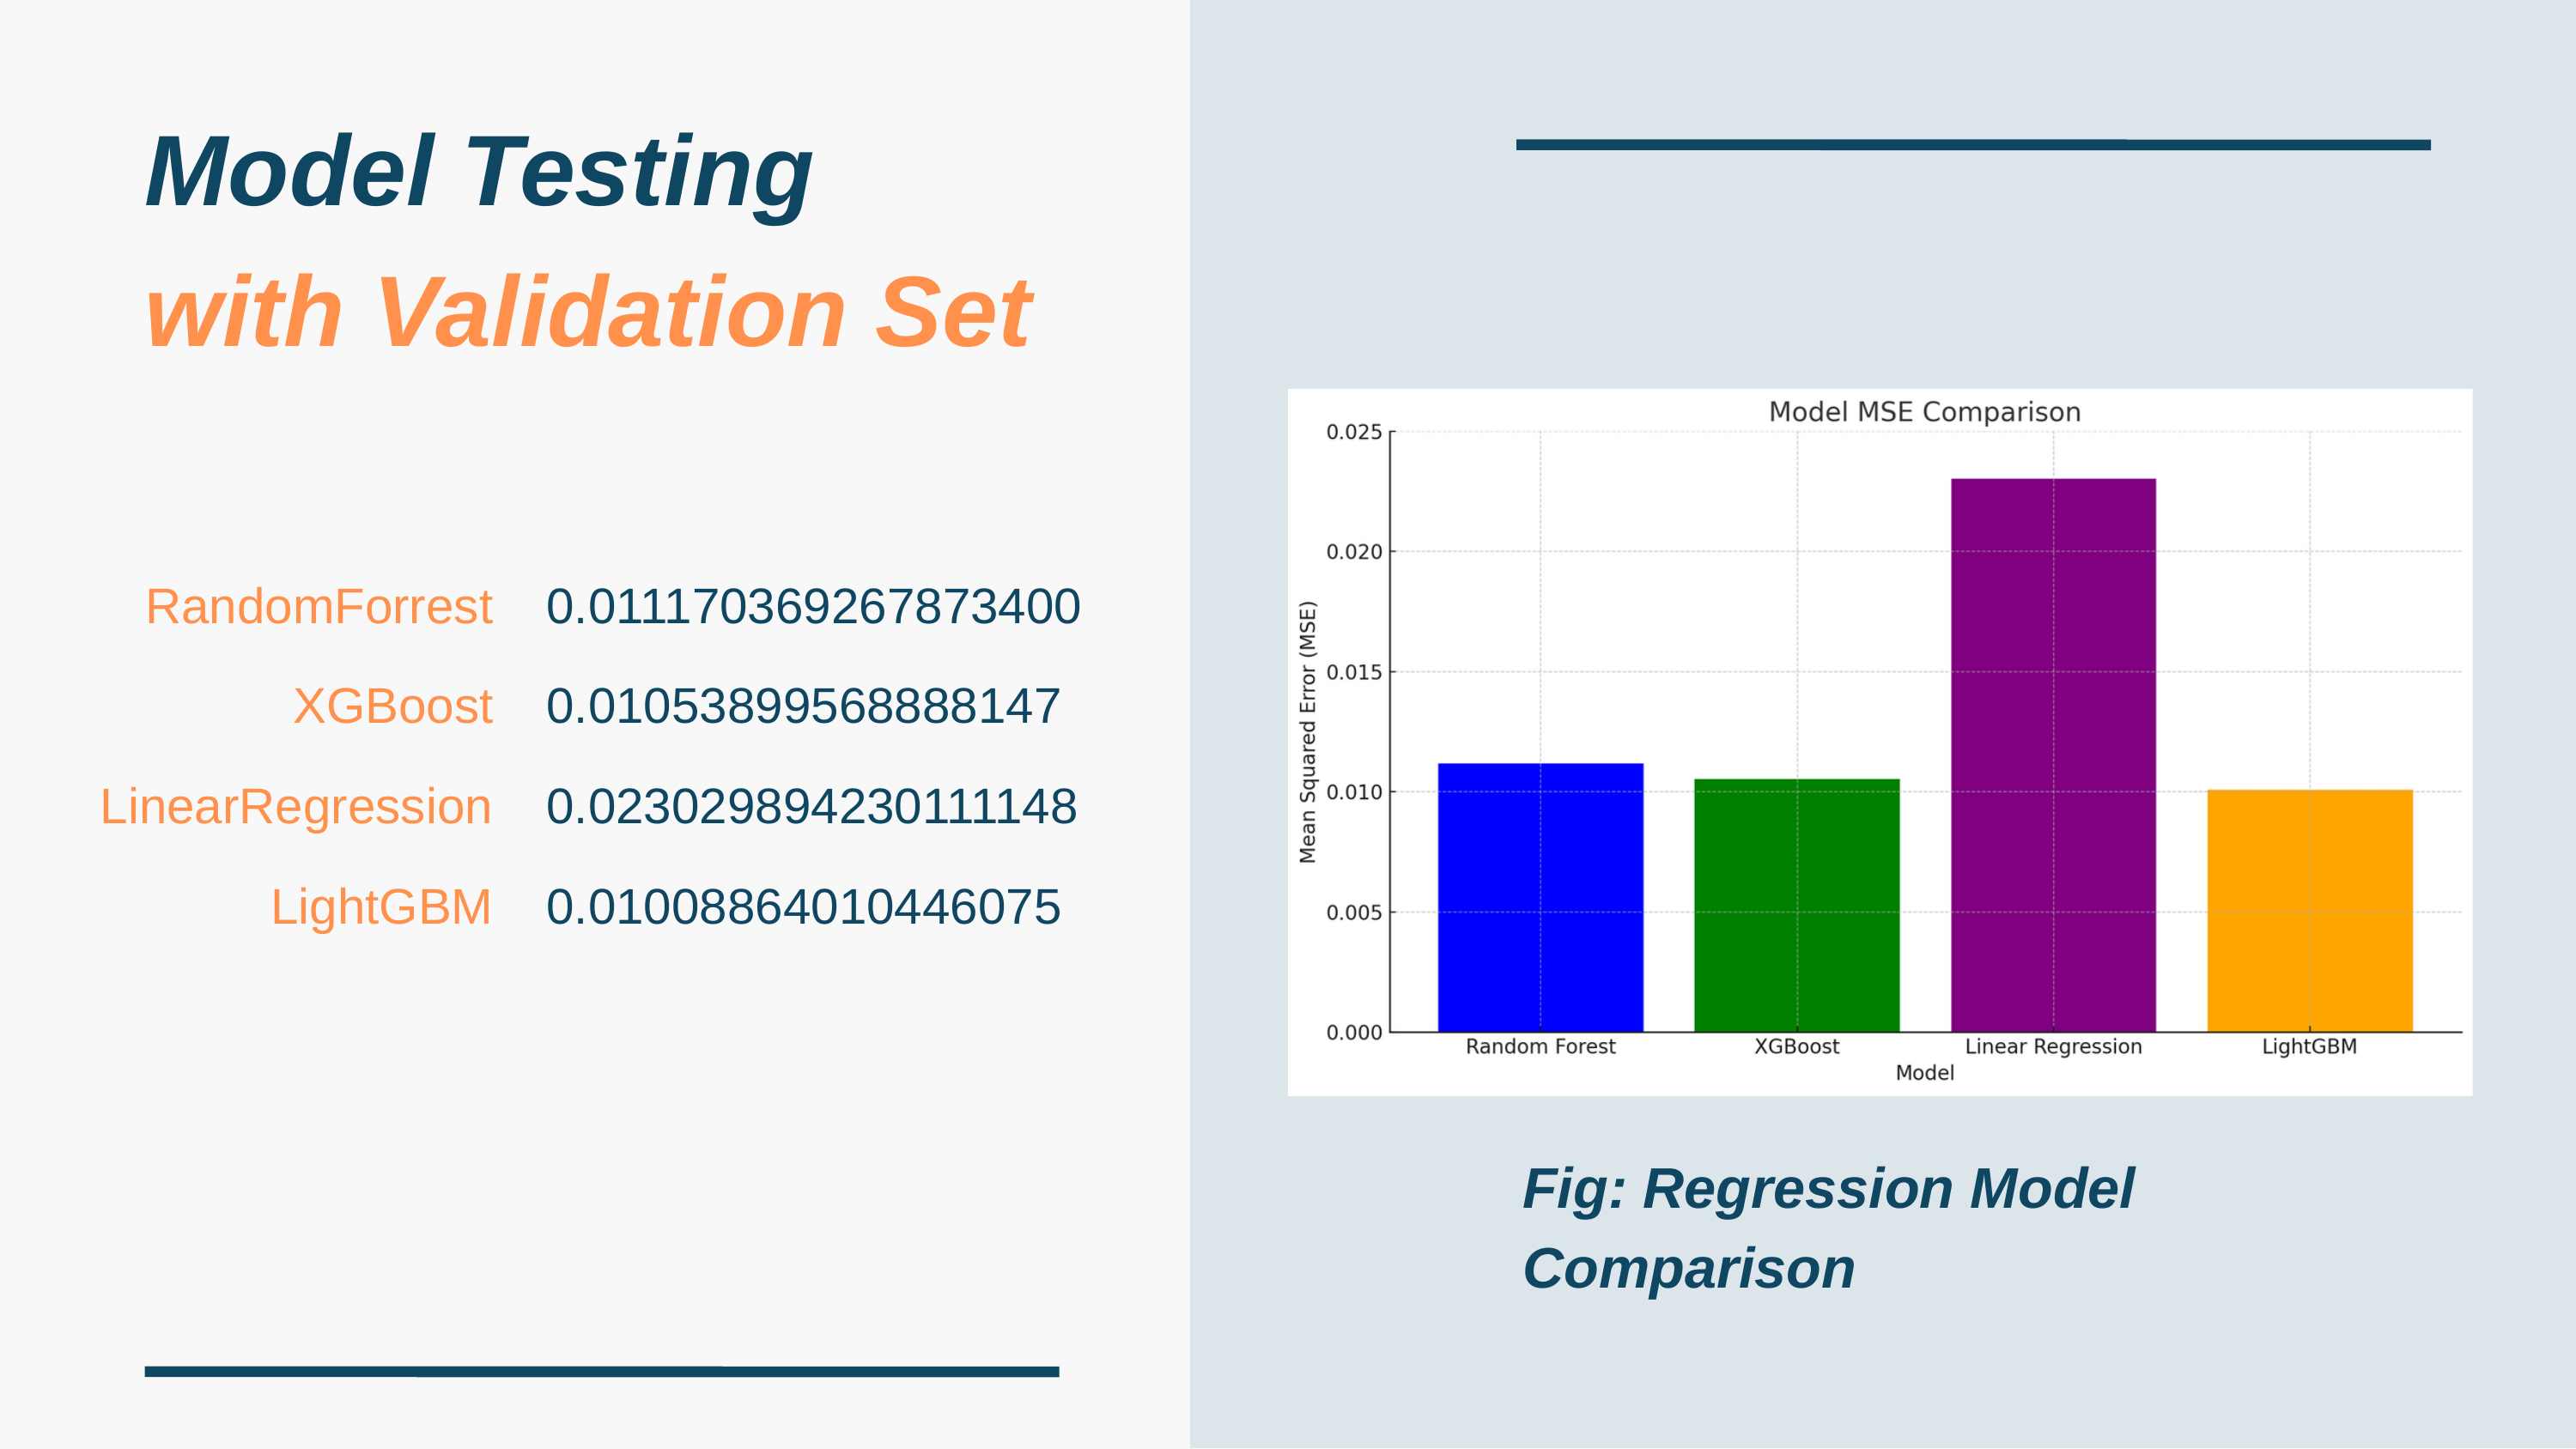

Model Testing
with Validation Set

RandomForrest
XGBoost
LinearRegression
 LightGBM
0.011170369267873400
0.01053899568888147
0.023029894230111148
0.01008864010446075
Fig: Regression Model Comparison